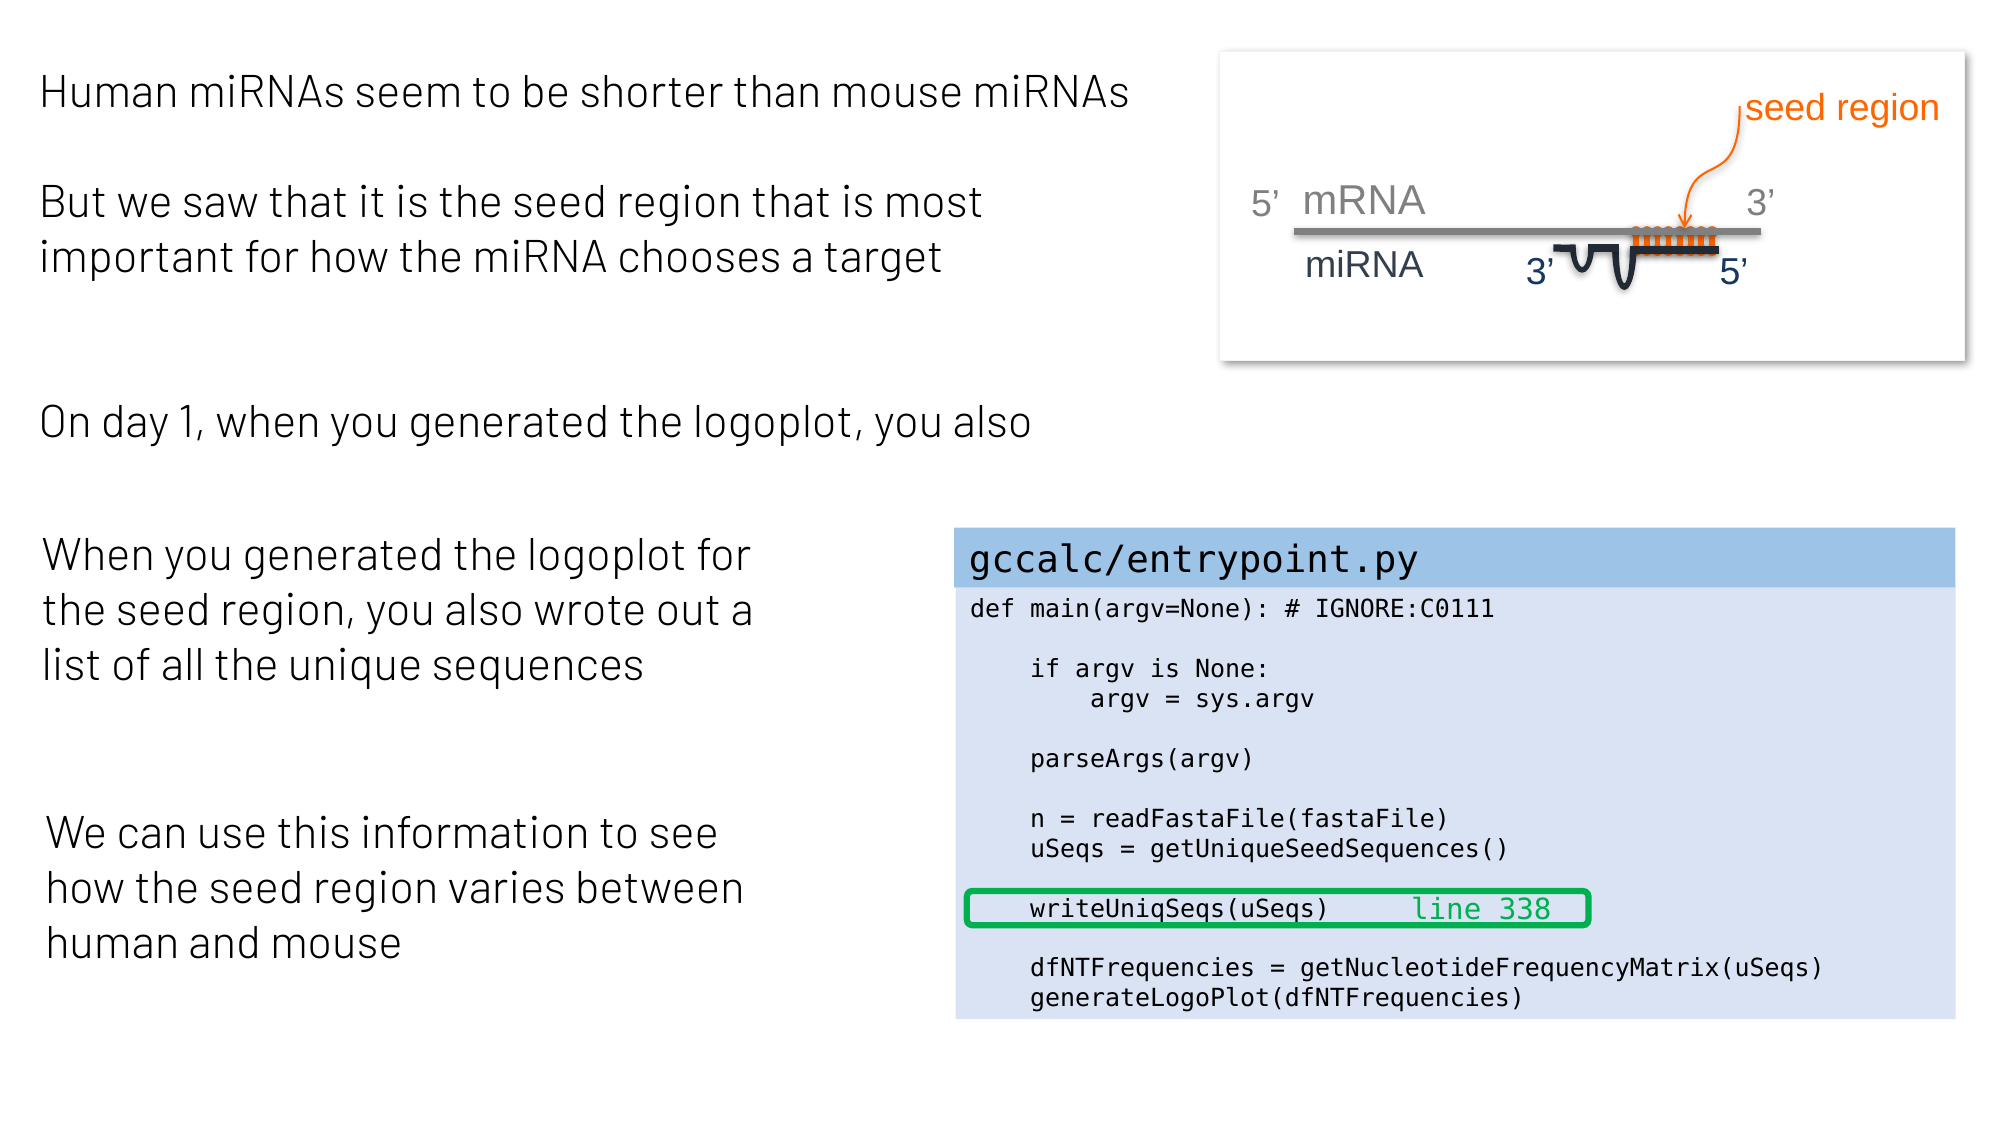

seed region
mRNA
3’
5’

miRNA
3’
5’
Human miRNAs seem to be shorter than mouse miRNAs

But we saw that it is the seed region that is most important for how the miRNA chooses a target

On day 1, when you generated the logoplot, you also
When you generated the logoplot for the seed region, you also wrote out a list of all the unique sequences
gccalc/entrypoint.py
def main(argv=None): # IGNORE:C0111
    if argv is None:
        argv = sys.argv
    parseArgs(argv)
    n = readFastaFile(fastaFile)
    uSeqs = getUniqueSeedSequences()
    writeUniqSeqs(uSeqs)
    dfNTFrequencies = getNucleotideFrequencyMatrix(uSeqs)
    generateLogoPlot(dfNTFrequencies)
We can use this information to see how the seed region varies between human and mouse
line 338